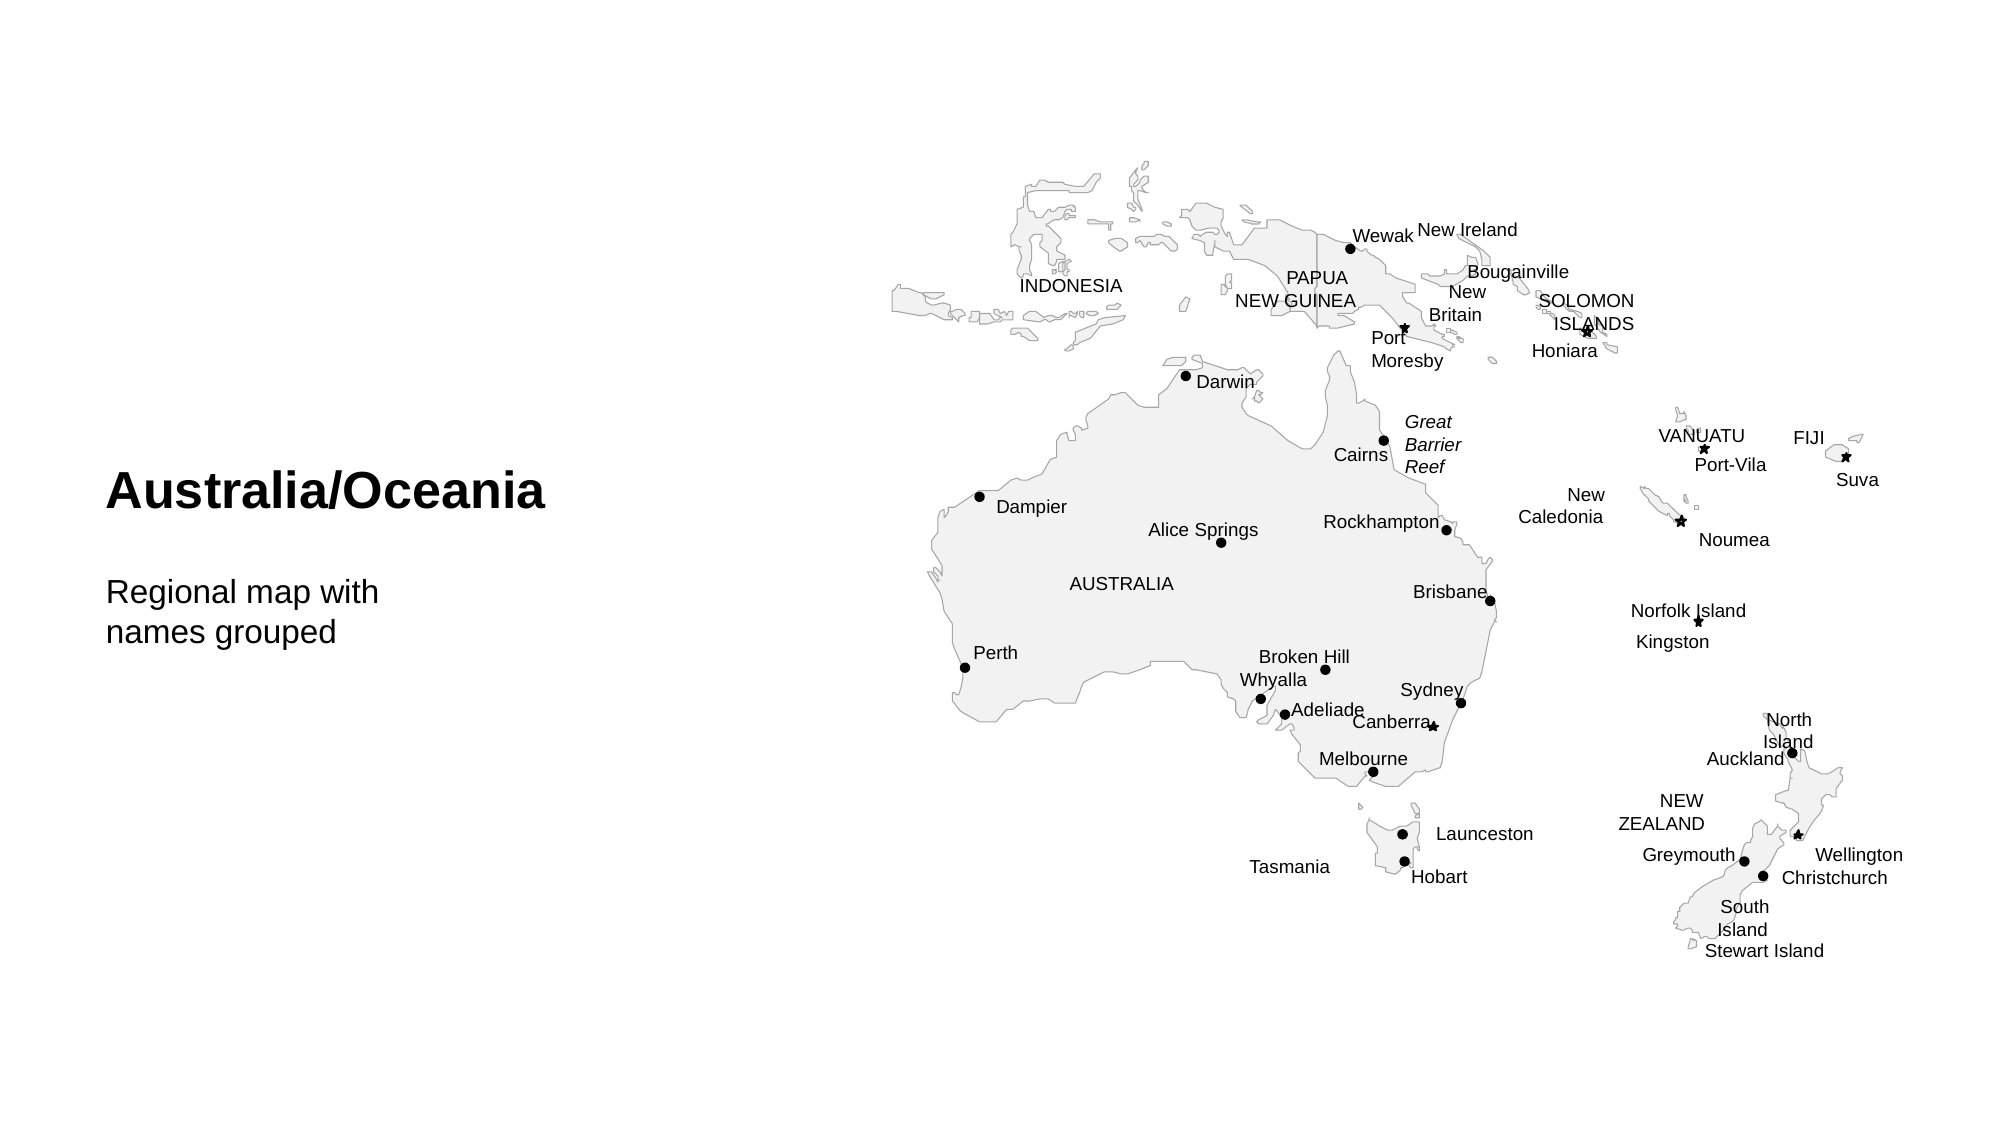

New Ireland
Wewak

Bougainville
PAPUA
INDONESIA
New
NEW GUINEA
SOLOMON
Britain
ISLANDS

Port

Honiara
Moresby
Darwin

Great
VANUATU
FIJI
Barrier

Cairns

Port-Vila

Reef
Suva
New

Dampier
Caledonia
Rockhampton

Alice Springs

Noumea

AUSTRALIA
Brisbane

Norfolk Island

Kingston
Perth
Broken Hill

Whyalla
Sydney

Adeliade

North
Canberra

Island
Melbourne
Auckland

NEW
ZEALAND
Launceston

Greymouth
Wellington
Tasmania

Hobart
Christchurch

South
Island
Stewart Island
Australia/Oceania
Regional map with names grouped